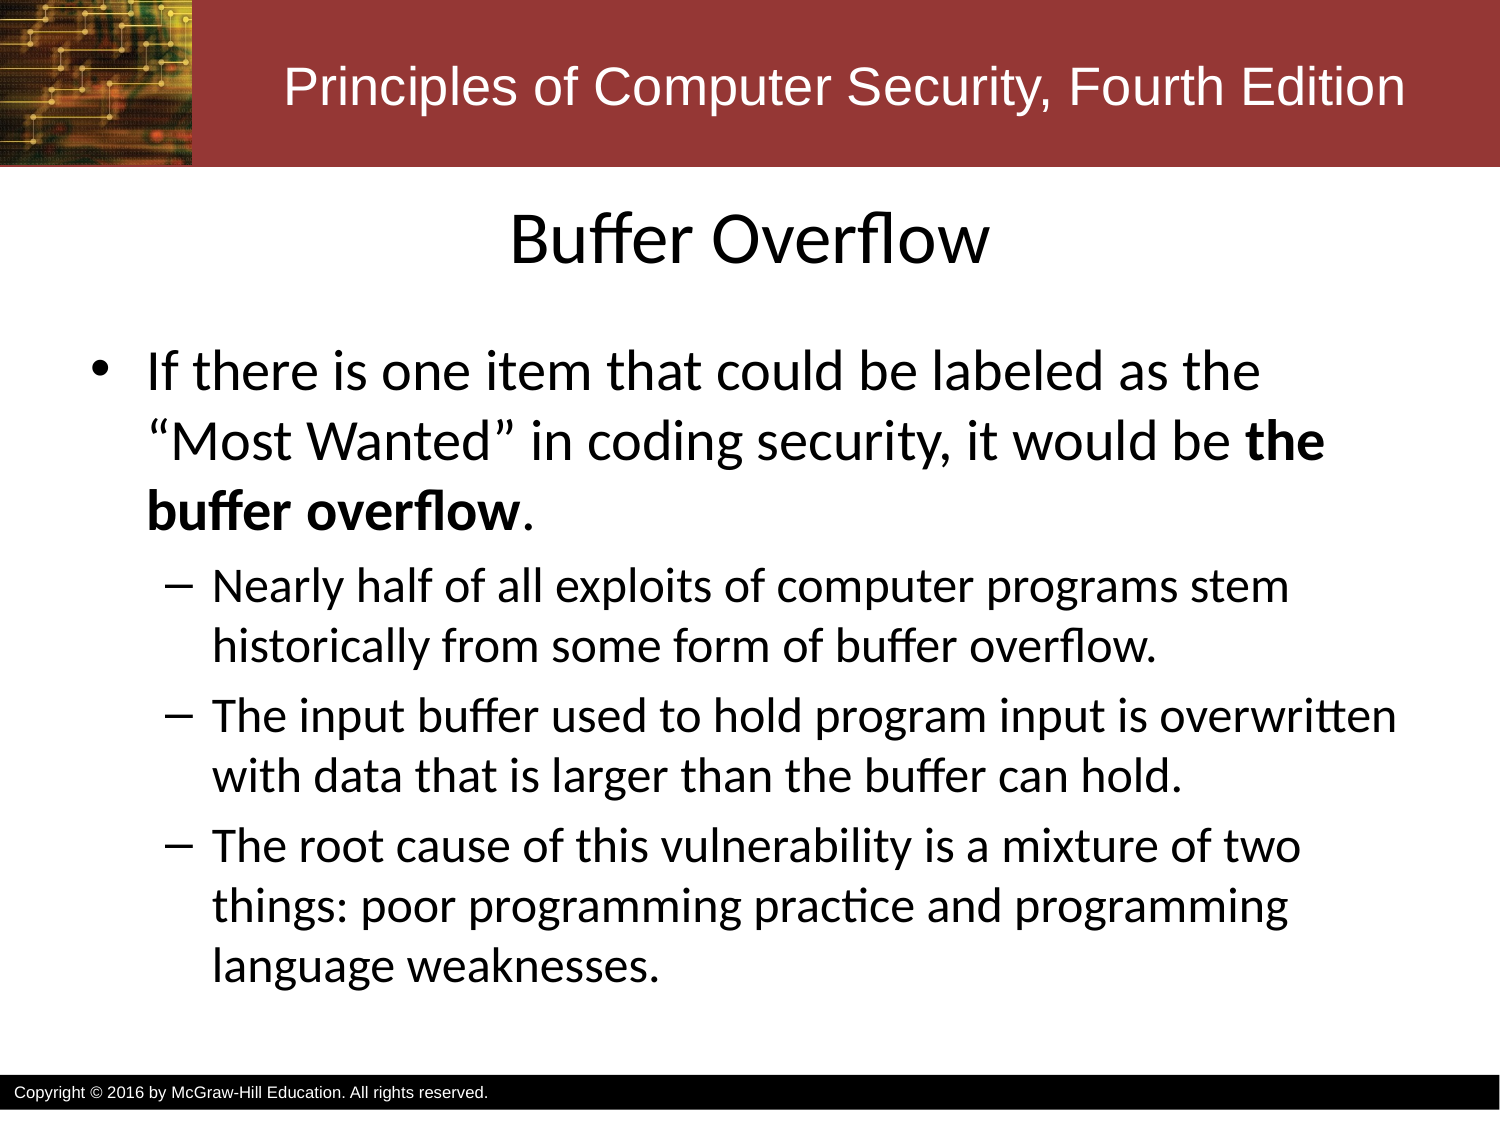

# Buffer Overflow
If there is one item that could be labeled as the “Most Wanted” in coding security, it would be the buffer overflow.
Nearly half of all exploits of computer programs stem historically from some form of buffer overflow.
The input buffer used to hold program input is overwritten with data that is larger than the buffer can hold.
The root cause of this vulnerability is a mixture of two things: poor programming practice and programming language weaknesses.